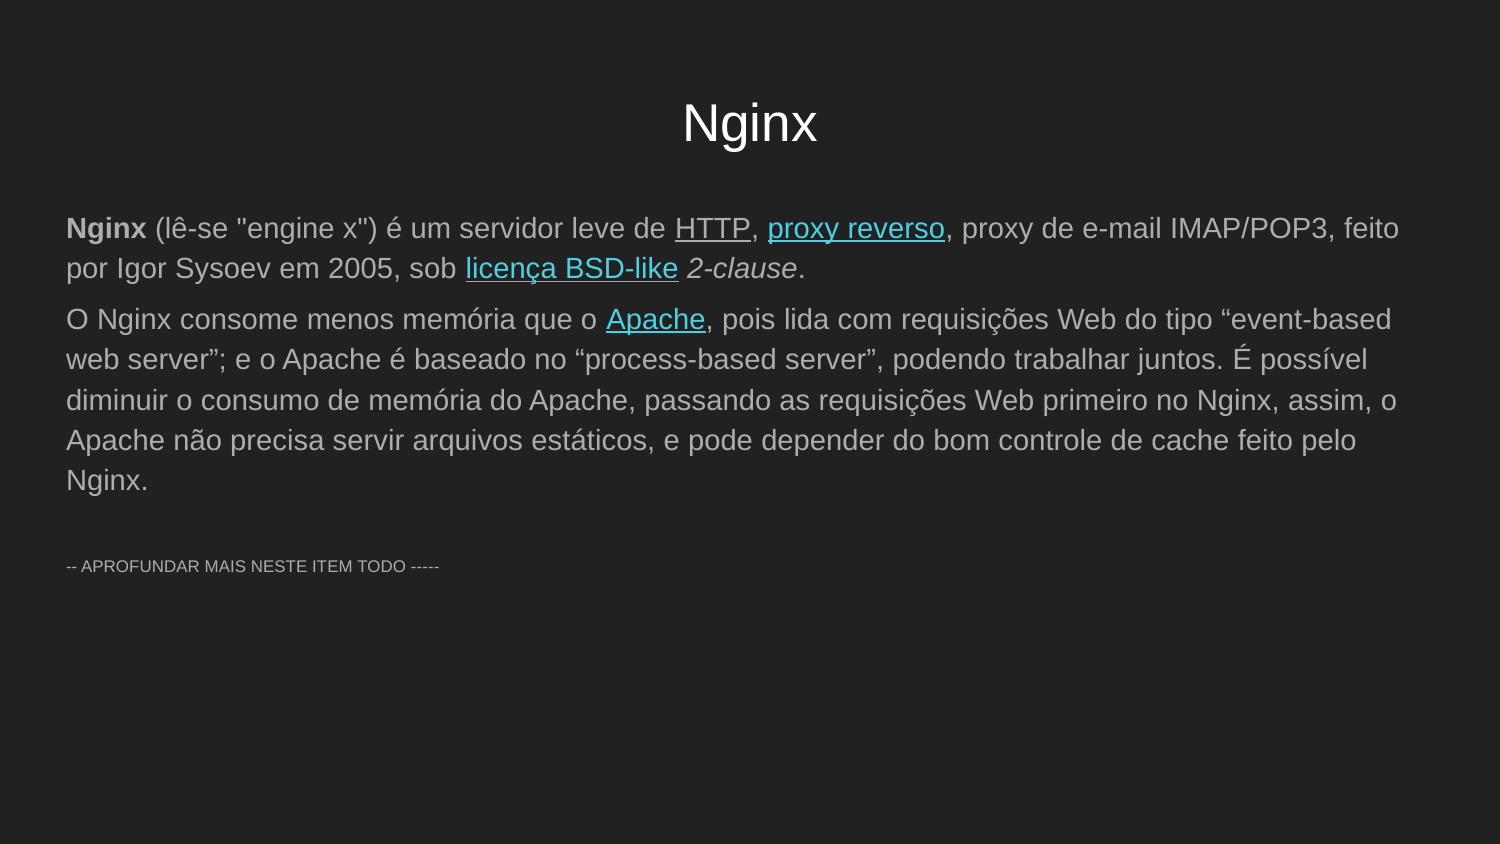

# Nginx
Nginx (lê-se "engine x") é um servidor leve de HTTP, proxy reverso, proxy de e-mail IMAP/POP3, feito por Igor Sysoev em 2005, sob licença BSD-like 2-clause.
O Nginx consome menos memória que o Apache, pois lida com requisições Web do tipo “event-based web server”; e o Apache é baseado no “process-based server”, podendo trabalhar juntos. É possível diminuir o consumo de memória do Apache, passando as requisições Web primeiro no Nginx, assim, o Apache não precisa servir arquivos estáticos, e pode depender do bom controle de cache feito pelo Nginx.

-- APROFUNDAR MAIS NESTE ITEM TODO -----